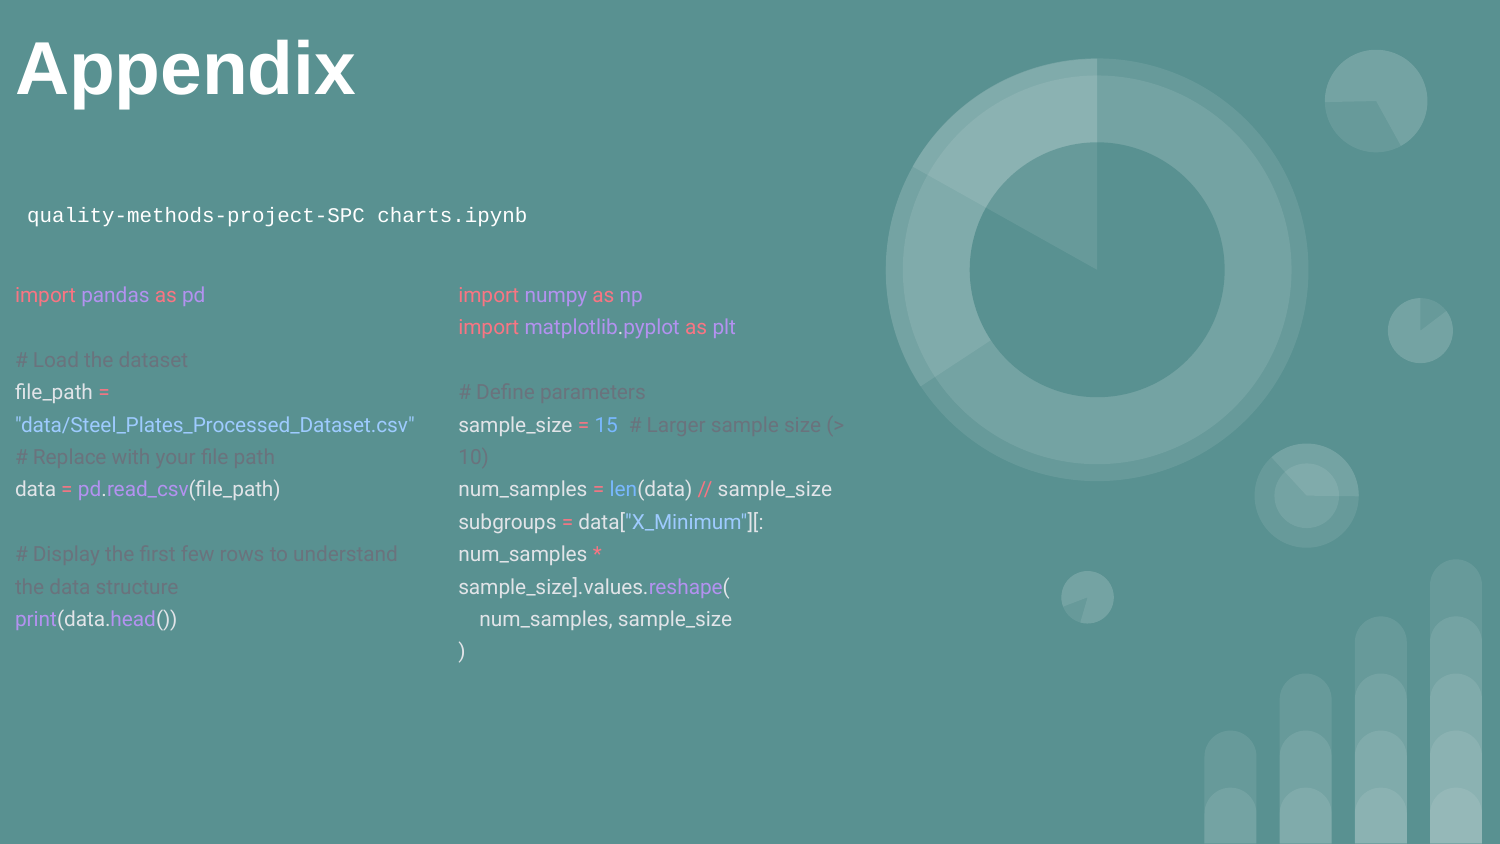

# Appendix
quality-methods-project-SPC charts.ipynb

import pandas as pd

# Load the dataset
file_path = "data/Steel_Plates_Processed_Dataset.csv"  # Replace with your file path
data = pd.read_csv(file_path)

# Display the first few rows to understand the data structure
print(data.head())

import numpy as np
import matplotlib.pyplot as plt

# Define parameters
sample_size = 15  # Larger sample size (> 10)
num_samples = len(data) // sample_size
subgroups = data["X_Minimum"][: num_samples * sample_size].values.reshape(
    num_samples, sample_size
)